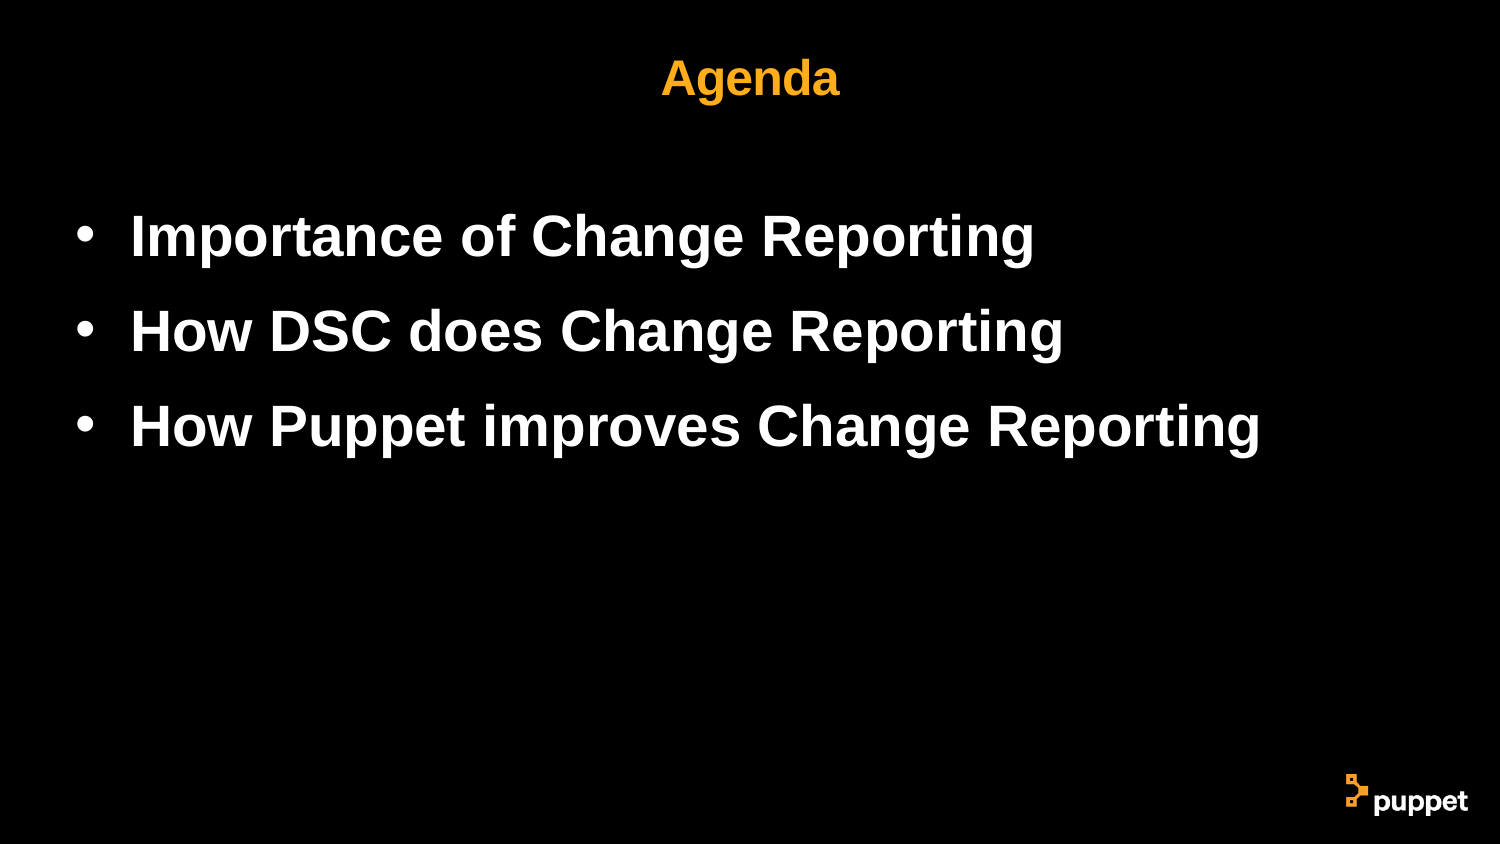

# Agenda
Importance of Change Reporting
How DSC does Change Reporting
How Puppet improves Change Reporting